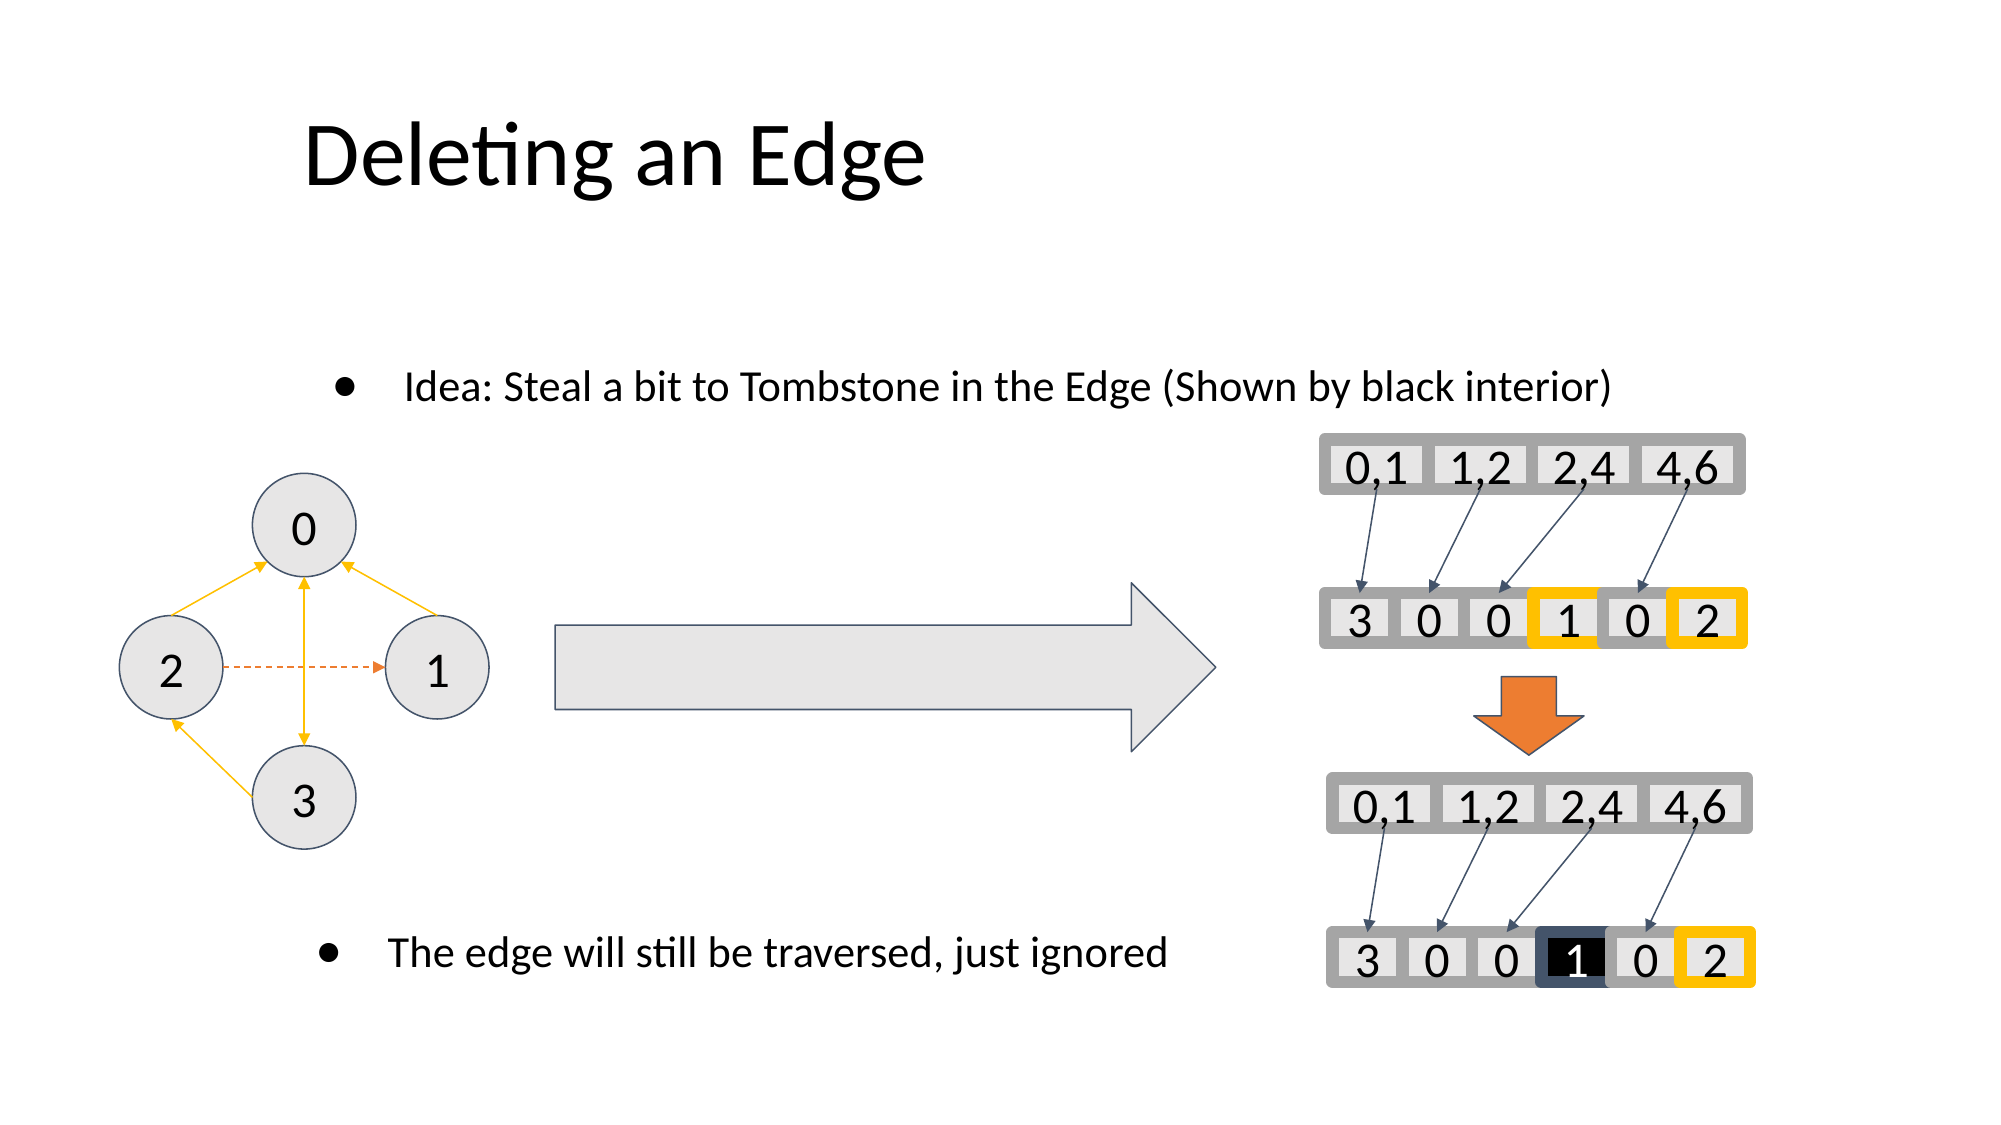

# Deleting an Edge
Idea: Steal a bit to Tombstone in the Edge (Shown by black interior)
1,2
2,4
4,6
0,1
0

3
0
0
1
0
2
2
1

3
1,2
2,4
4,6
0,1
The edge will still be traversed, just ignored
3
0
0
1
0
2